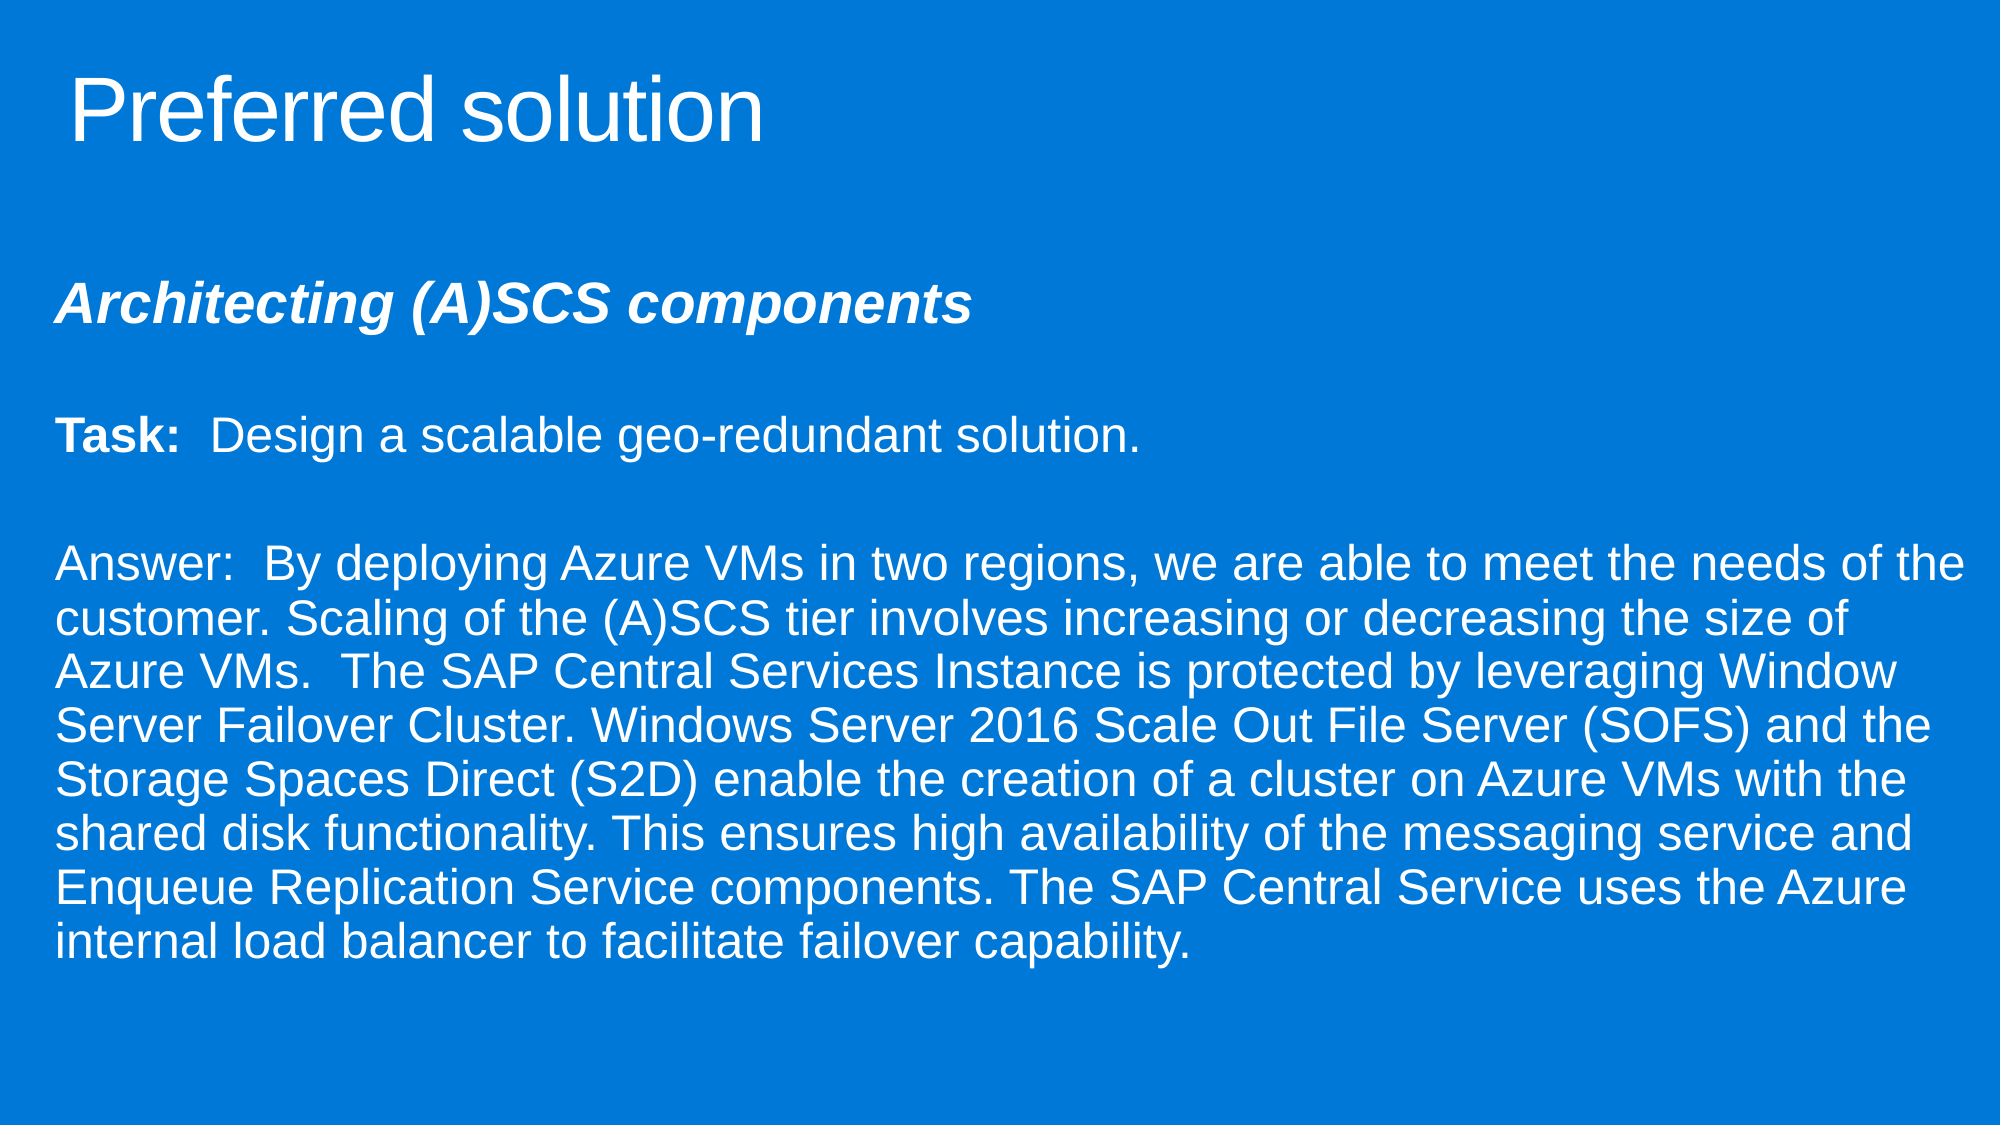

# Preferred solution
Architecting (A)SCS components

Task:  Design a scalable geo-redundant solution.

Answer:  By deploying Azure VMs in two regions, we are able to meet the needs of the customer. Scaling of the (A)SCS tier involves increasing or decreasing the size of Azure VMs.  The SAP Central Services Instance is protected by leveraging Window Server Failover Cluster. Windows Server 2016 Scale Out File Server (SOFS) and the Storage Spaces Direct (S2D) enable the creation of a cluster on Azure VMs with the shared disk functionality. This ensures high availability of the messaging service and Enqueue Replication Service components. The SAP Central Service uses the Azure internal load balancer to facilitate failover capability.